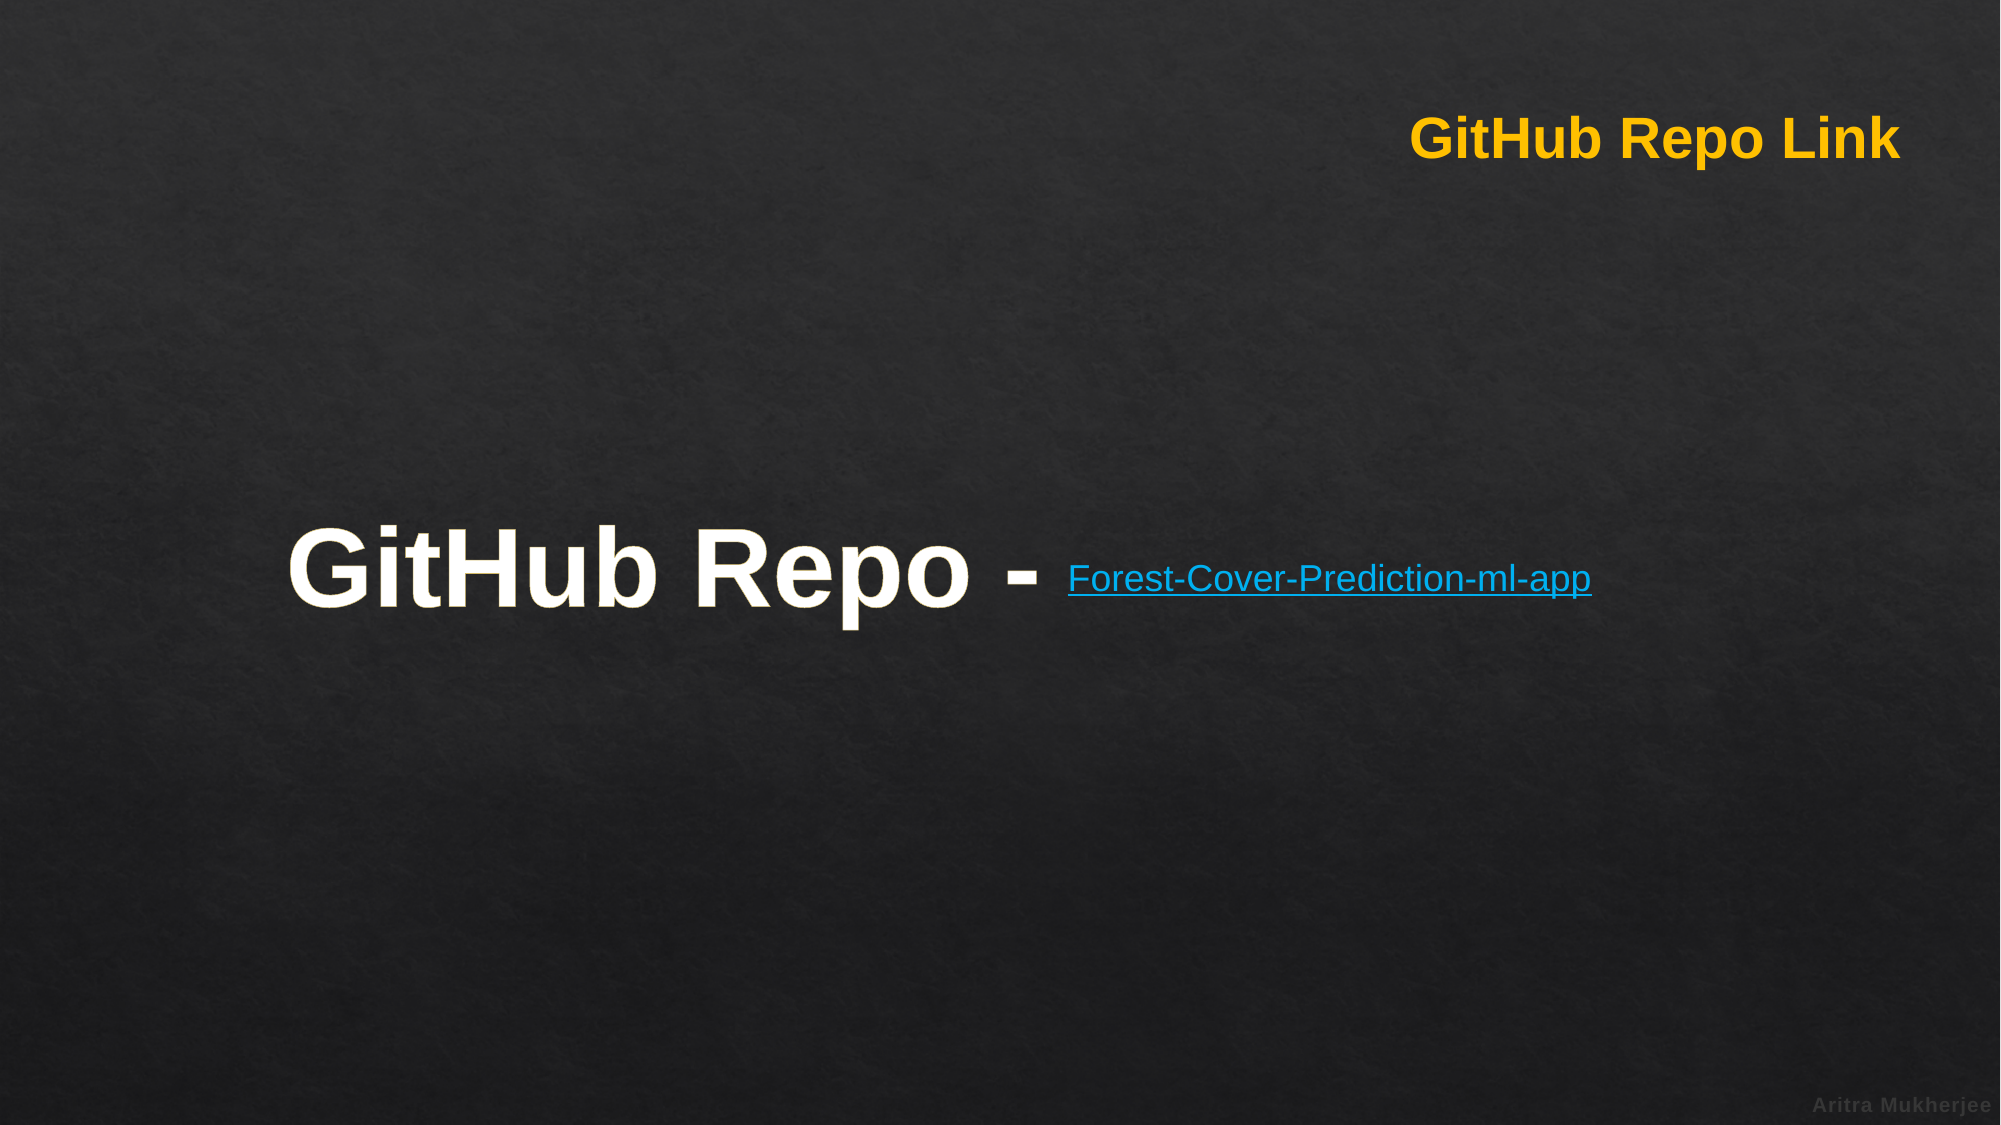

GitHub Repo Link
GitHub Repo -
Forest-Cover-Prediction-ml-app
Aritra Mukherjee